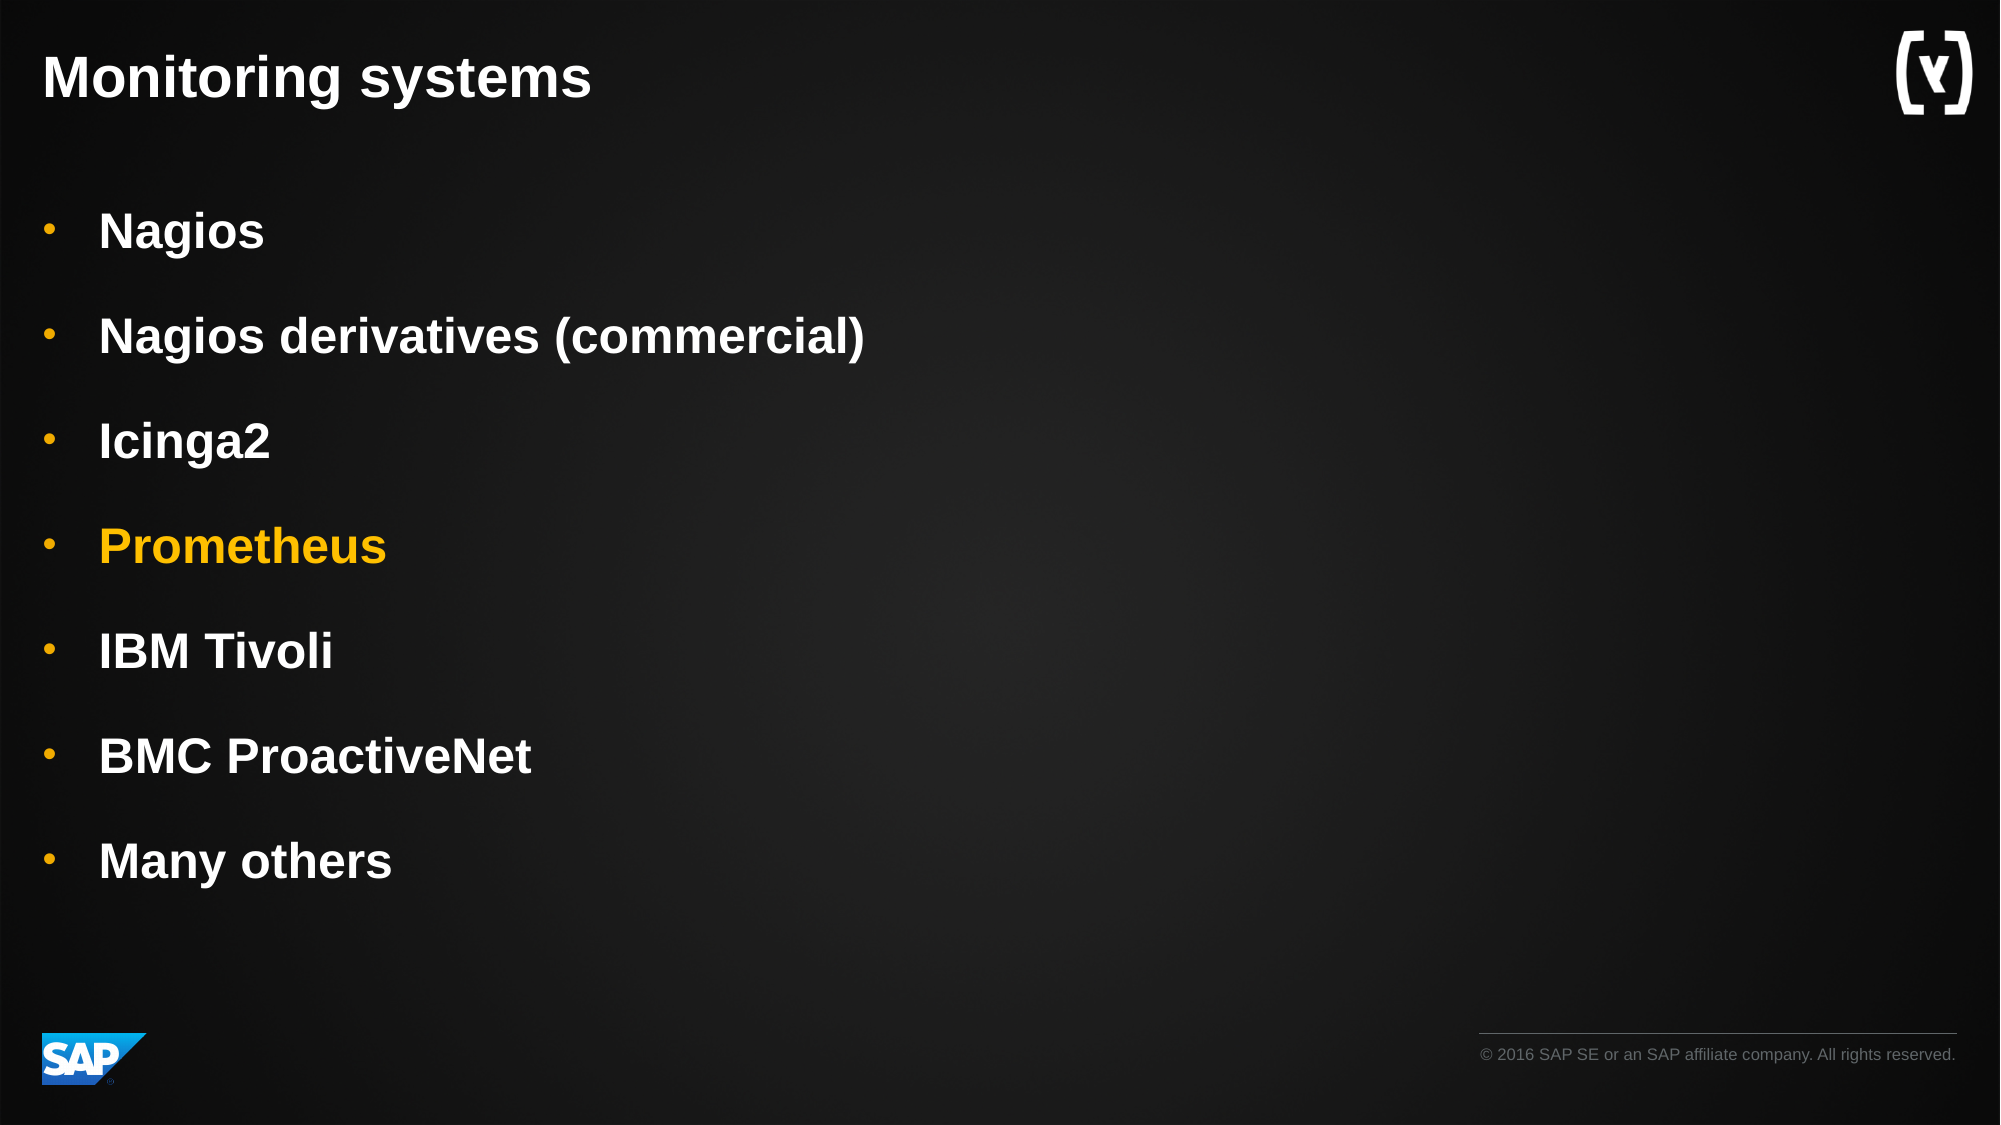

# Monitoring systems
Nagios
Nagios derivatives (commercial)
Icinga2
Prometheus
IBM Tivoli
BMC ProactiveNet
Many others